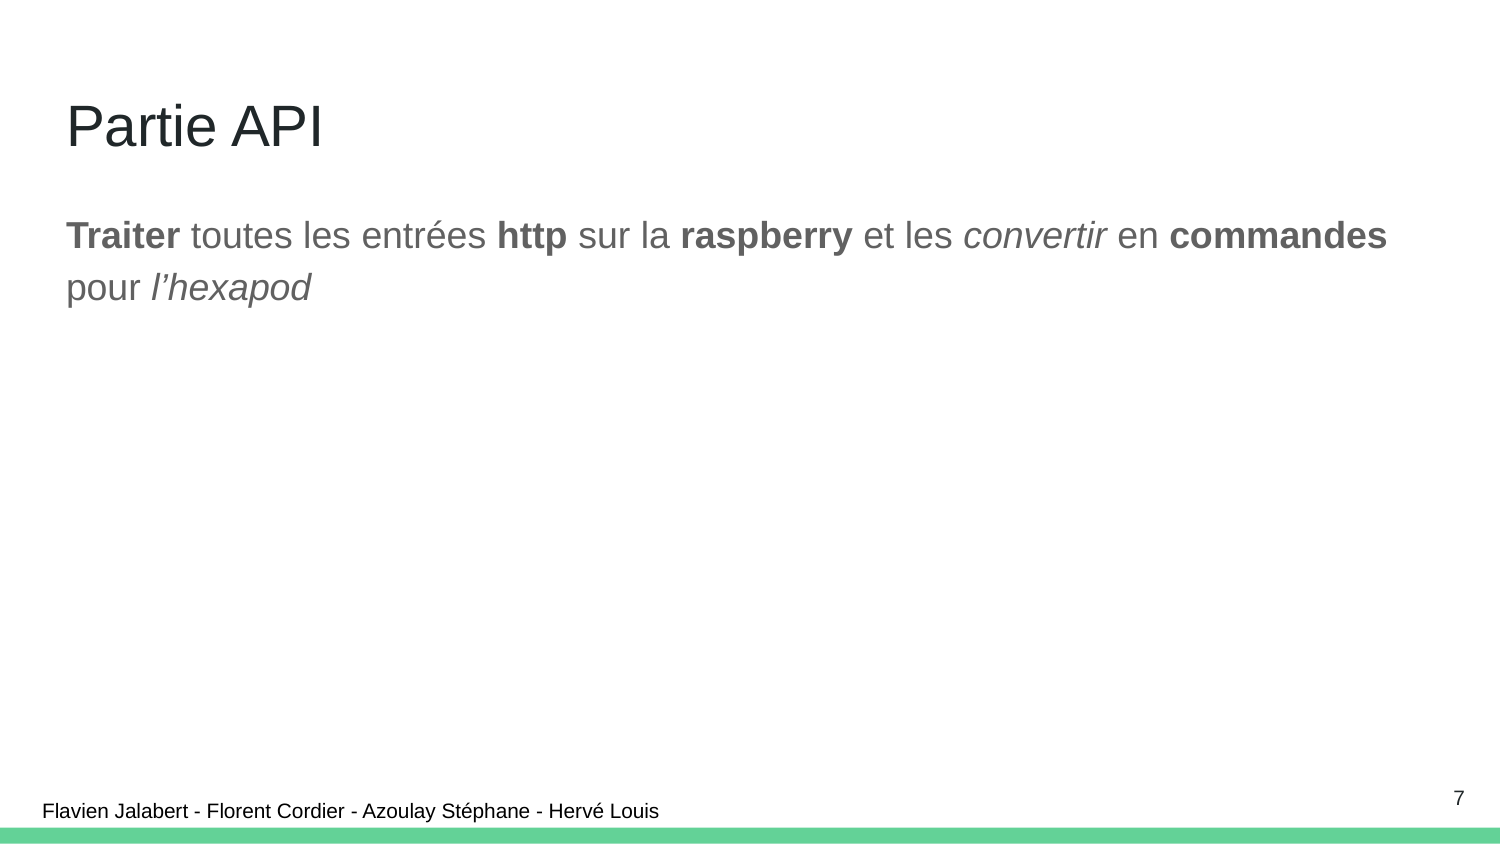

# Partie API
Traiter toutes les entrées http sur la raspberry et les convertir en commandes pour l’hexapod
7